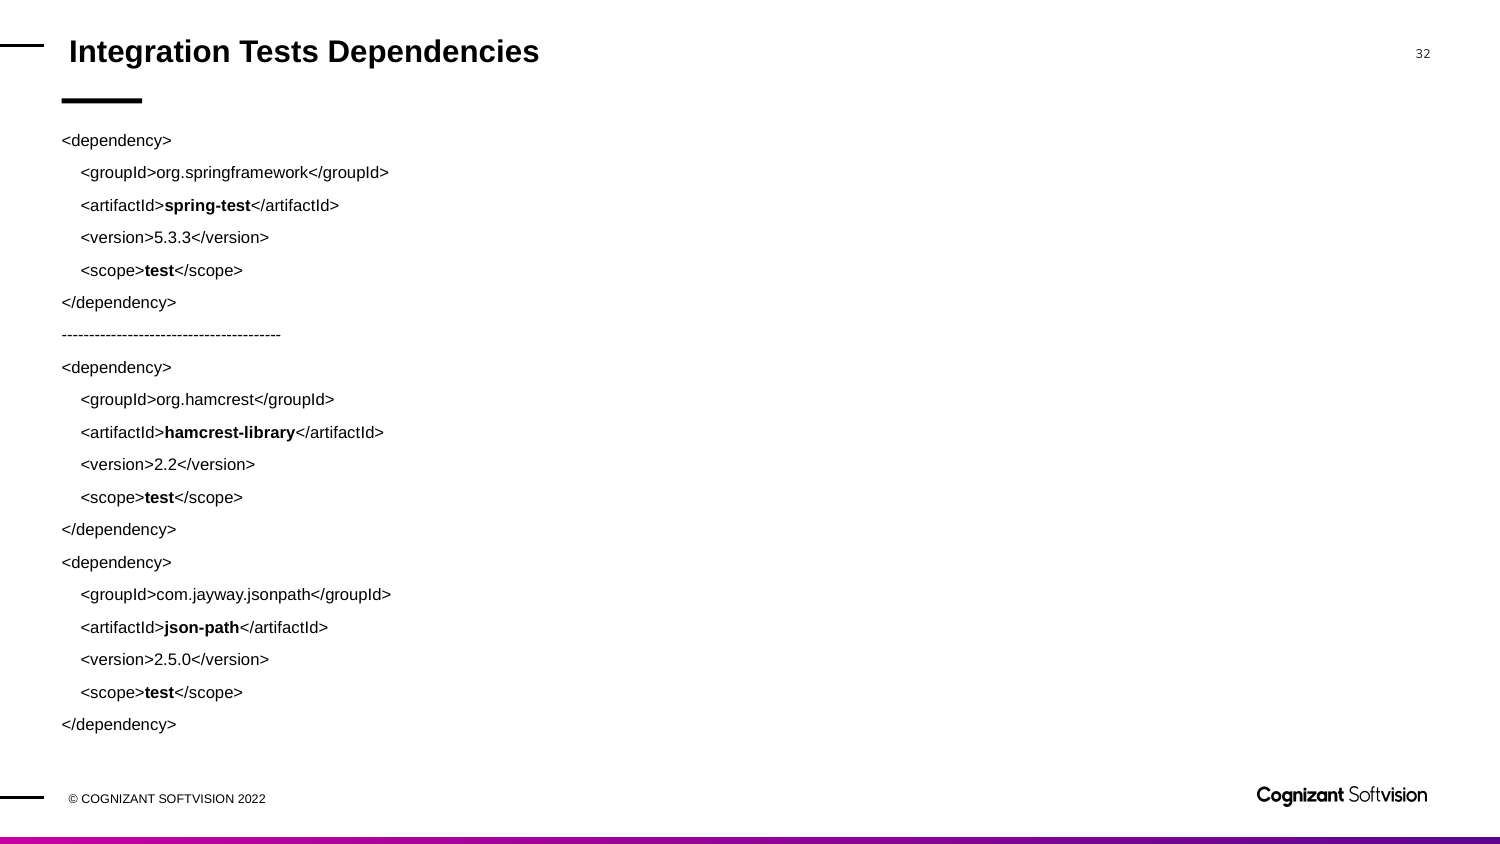

# Integration Tests Dependencies

<dependency>
    <groupId>org.springframework</groupId>
    <artifactId>spring-test</artifactId>
    <version>5.3.3</version>
    <scope>test</scope>
</dependency>
----------------------------------------
<dependency>
    <groupId>org.hamcrest</groupId>
    <artifactId>hamcrest-library</artifactId>
    <version>2.2</version>
    <scope>test</scope>
</dependency>
<dependency>
    <groupId>com.jayway.jsonpath</groupId>
    <artifactId>json-path</artifactId>
    <version>2.5.0</version>
    <scope>test</scope>
</dependency>